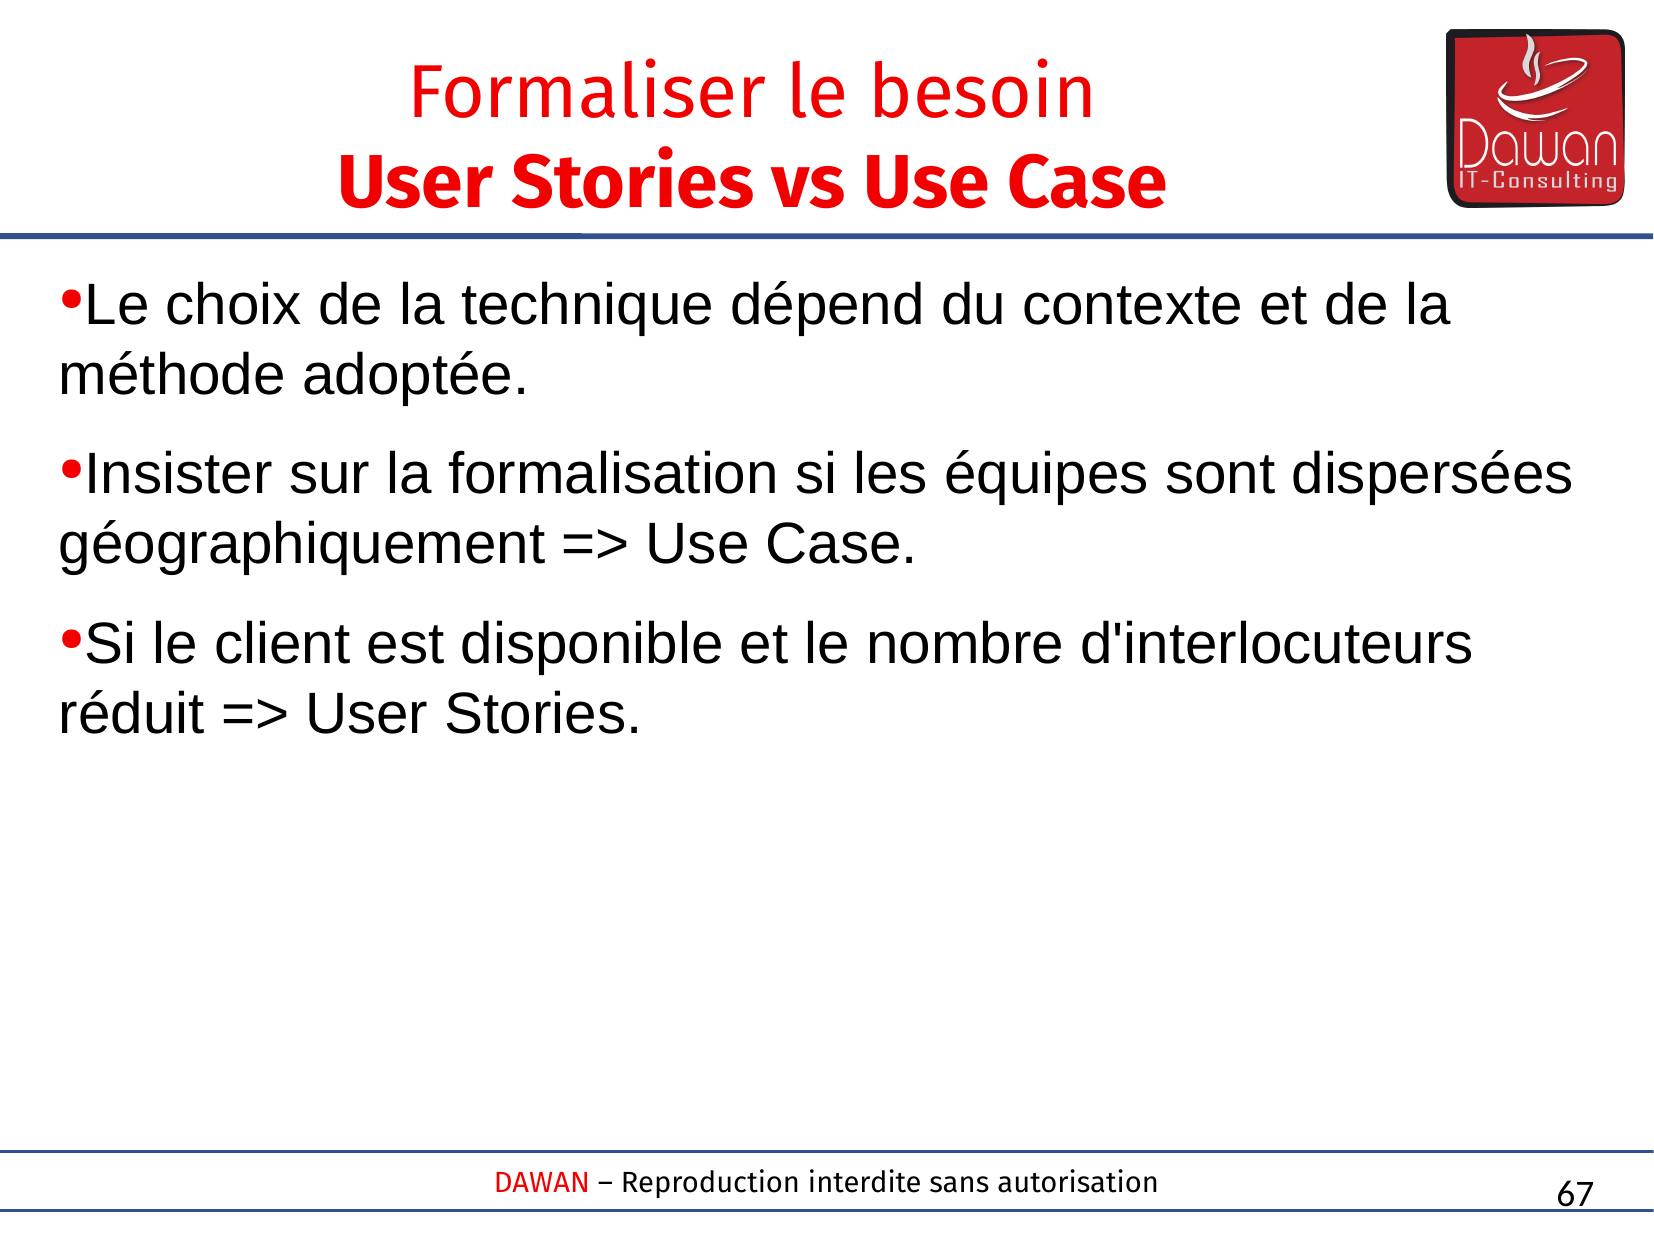

Formaliser le besoin
User Stories vs Use Case
Le choix de la technique dépend du contexte et de la méthode adoptée.
Insister sur la formalisation si les équipes sont dispersées géographiquement => Use Case.
Si le client est disponible et le nombre d'interlocuteurs réduit => User Stories.

67